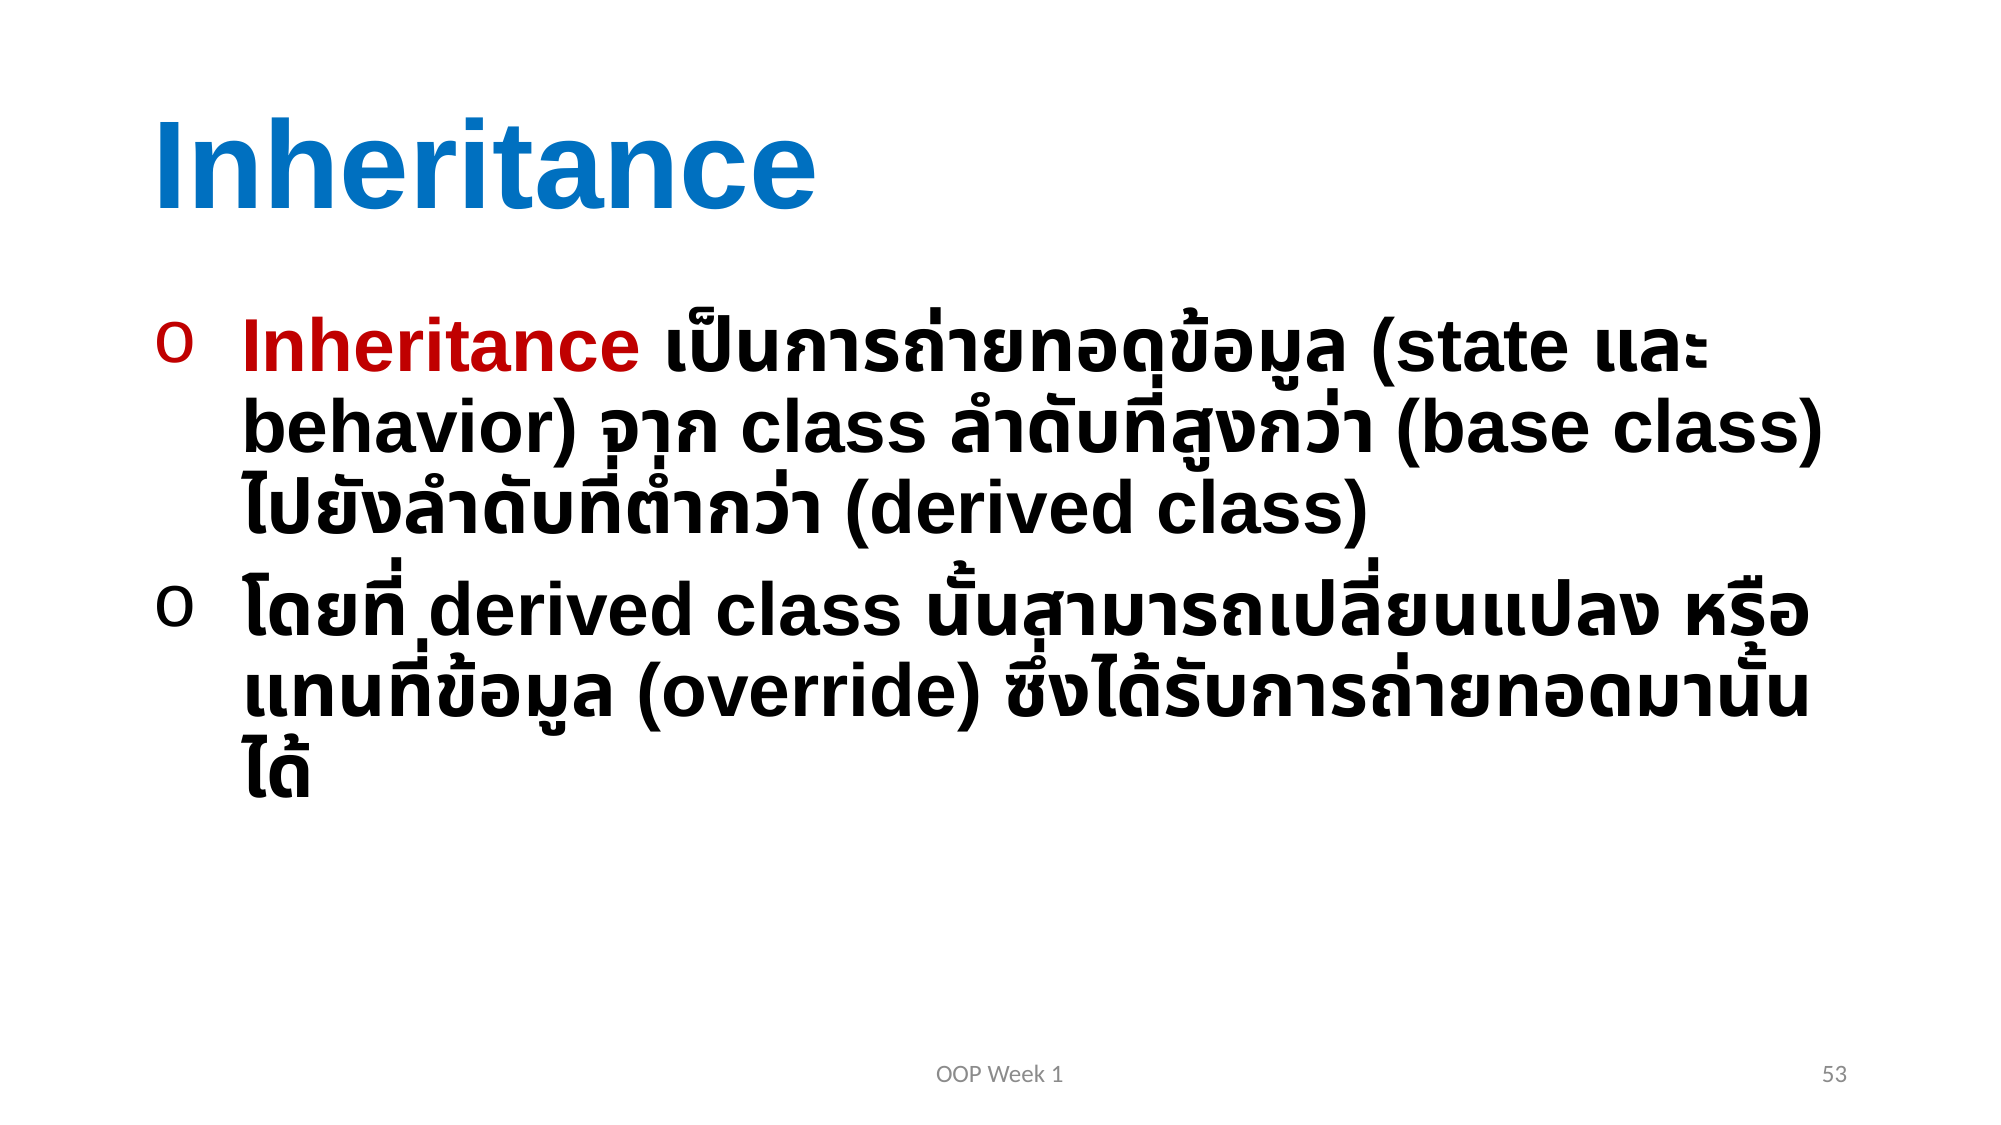

# Inheritance
Inheritance เป็นการถ่ายทอดข้อมูล (state และ behavior) จาก class ลำดับที่สูงกว่า (base class) ไปยังลำดับที่ต่ำกว่า (derived class)
โดยที่ derived class นั้นสามารถเปลี่ยนแปลง หรือแทนที่ข้อมูล (override) ซึ่งได้รับการถ่ายทอดมานั้นได้
OOP Week 1
53